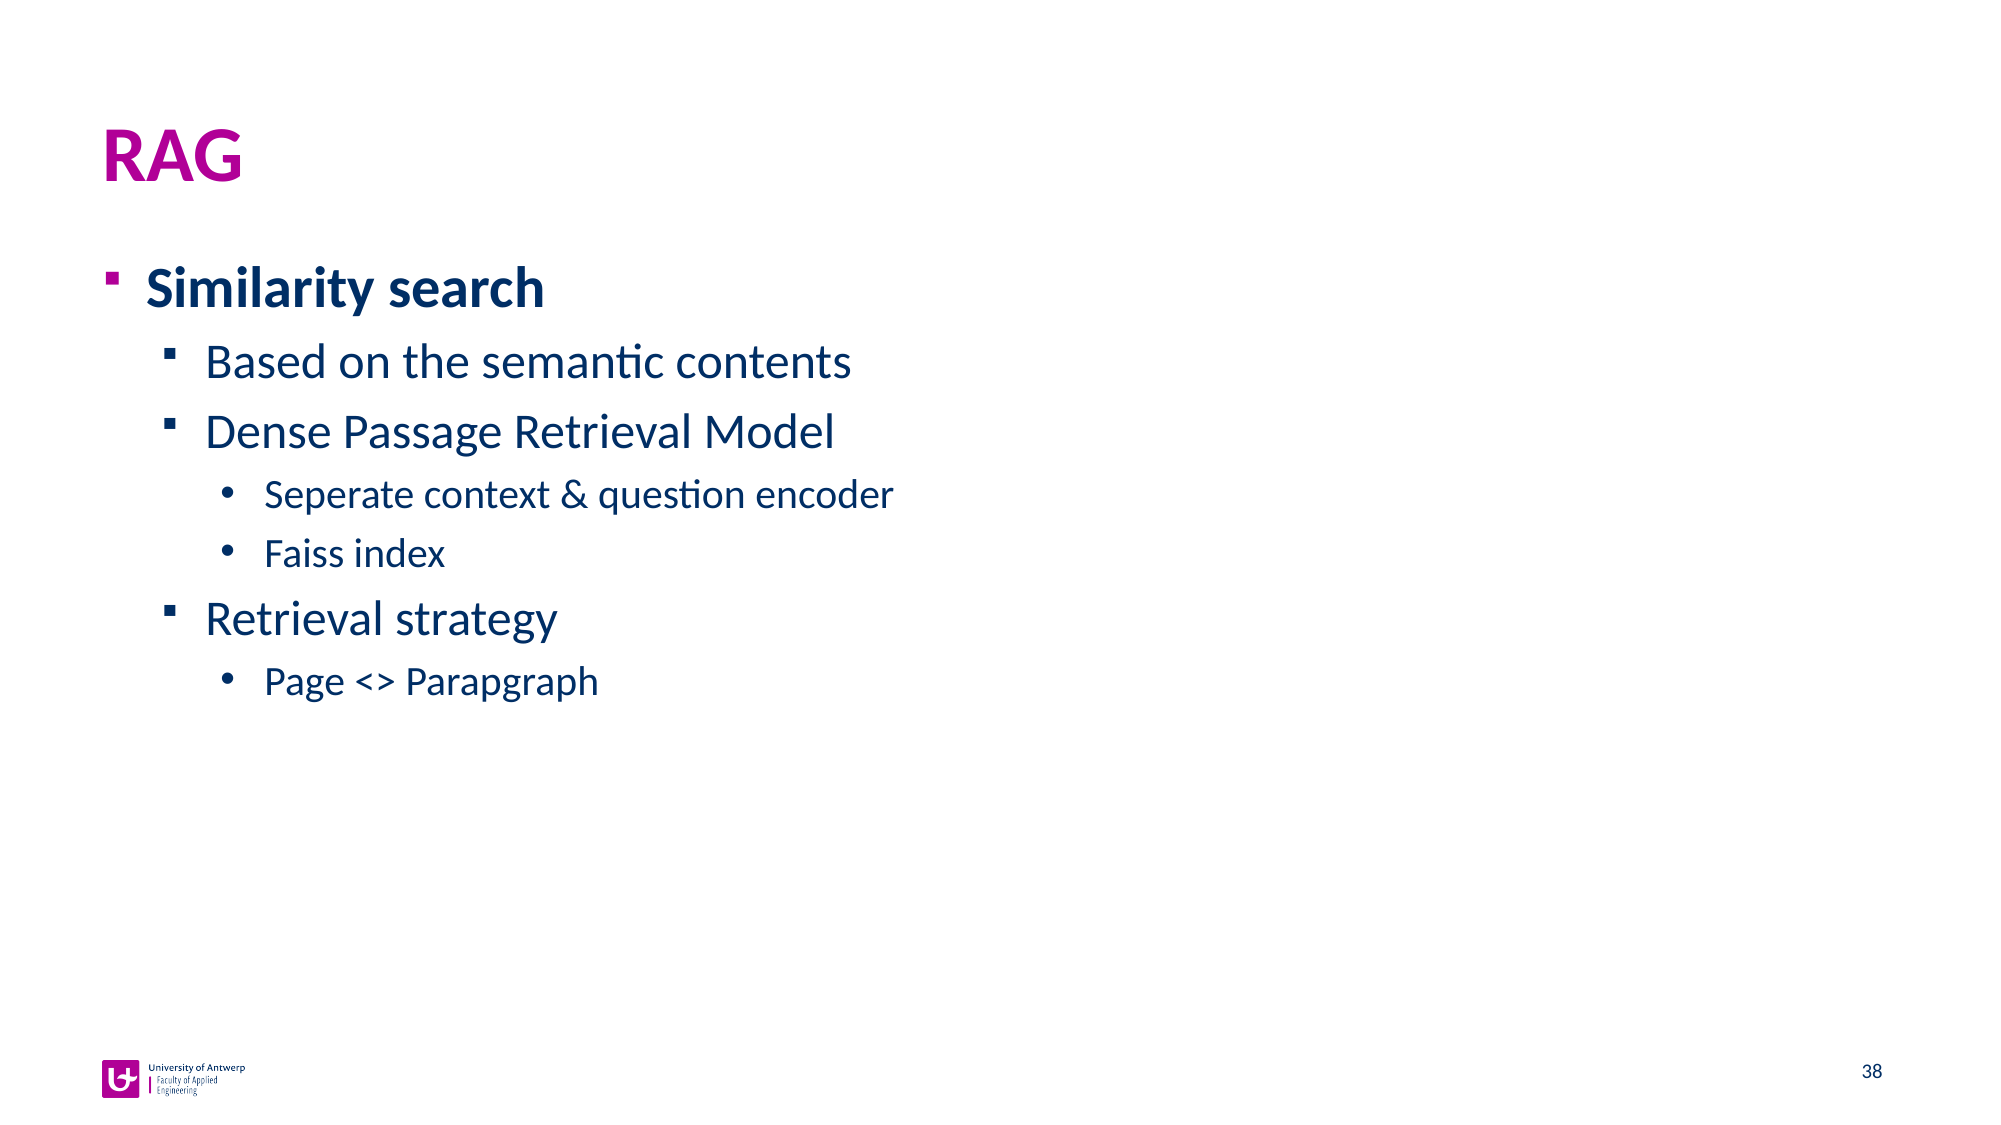

# RAG
Similarity search
Based on the semantic contents
Dense Passage Retrieval Model
Seperate context & question encoder
Faiss index
Retrieval strategy
Page <> Parapgraph

38